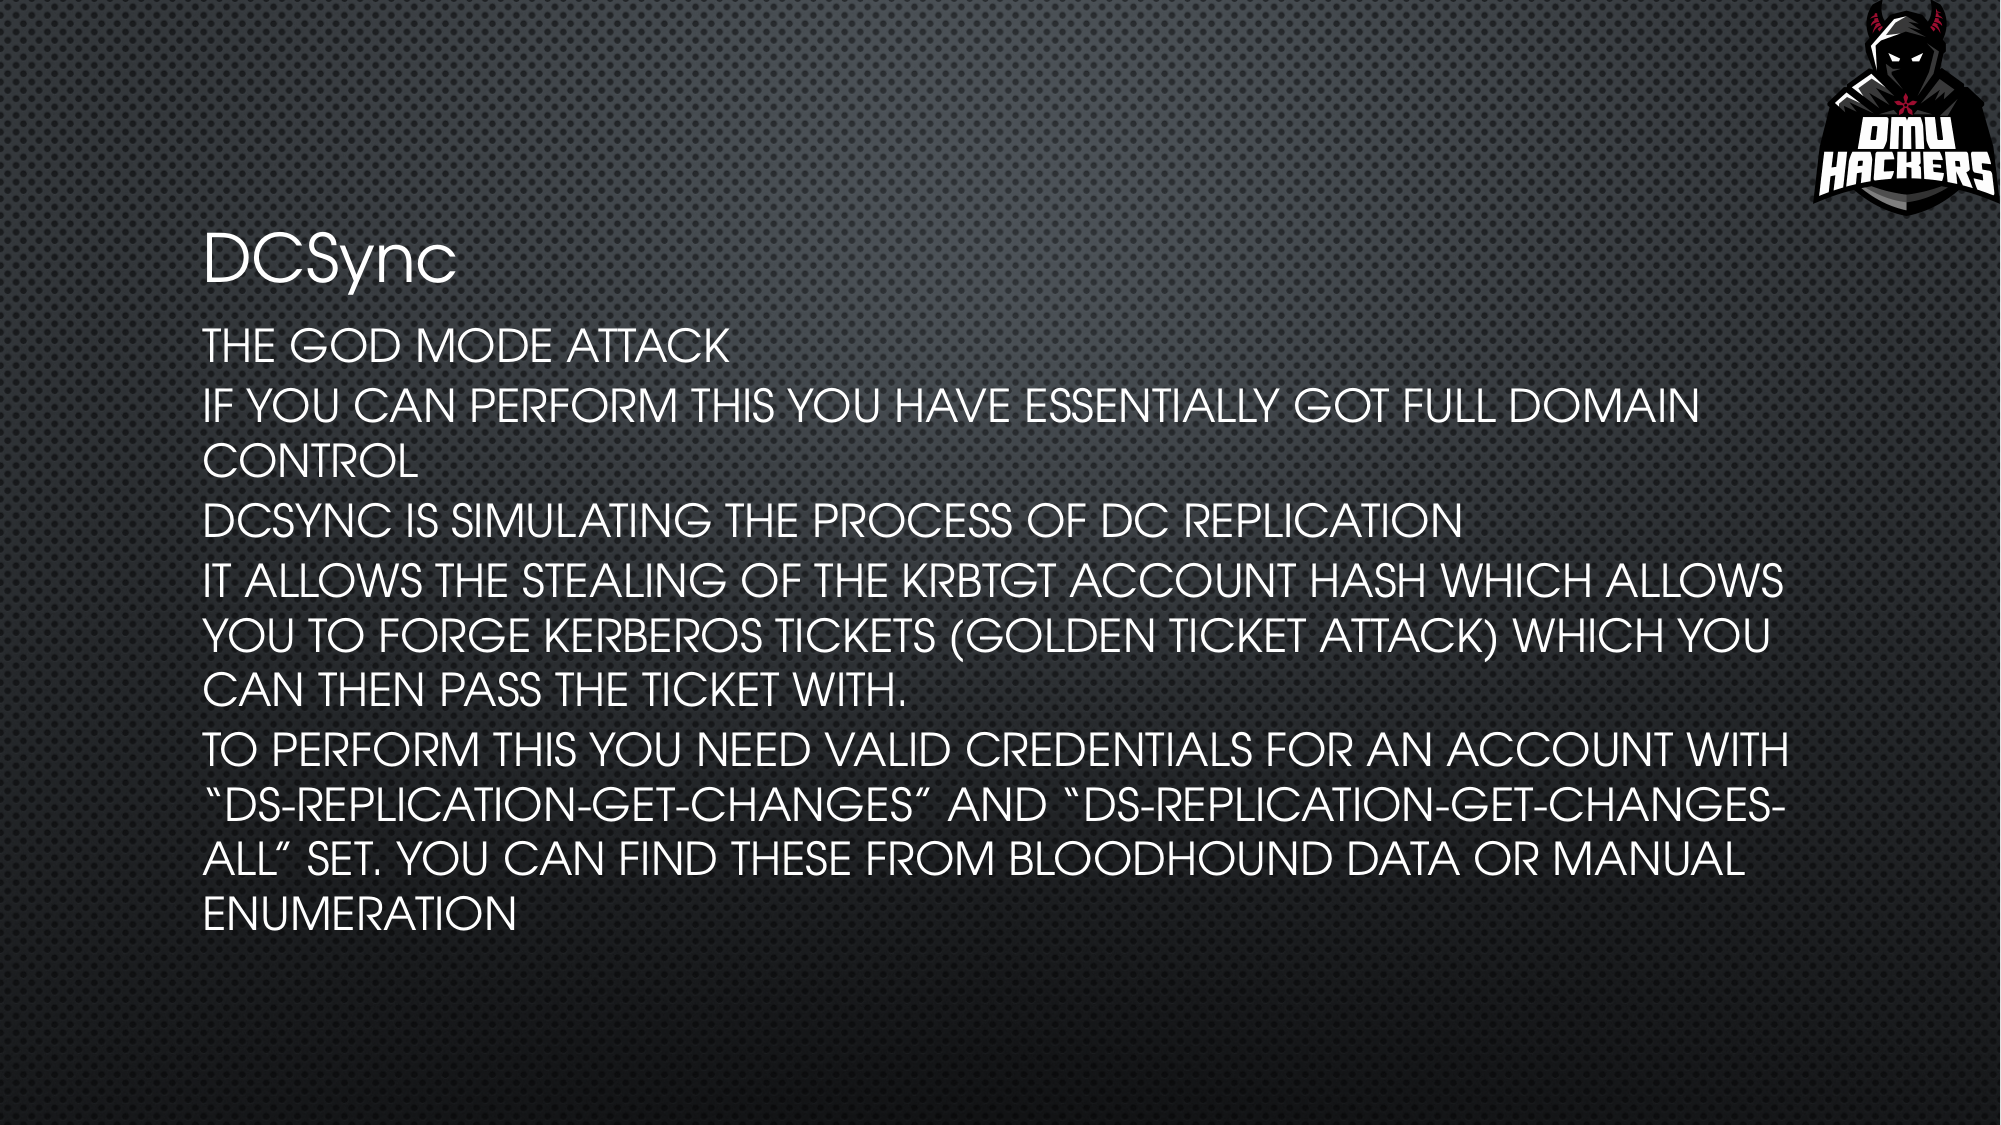

# DCSync
The god mode attack
If you can perform this you have essentially got full domain control
DCSync is simulating the process of DC replication
It allows the stealing of the krbtgt account hash which allows you to forge kerberos tickets (Golden Ticket attack) which you can then pass the ticket with.
To perform this you need valid credentials for an account with “DS-Replication-Get-Changes” and “DS-Replication-Get-Changes-All” set. You can find these from bloodhound data or manual enumeration